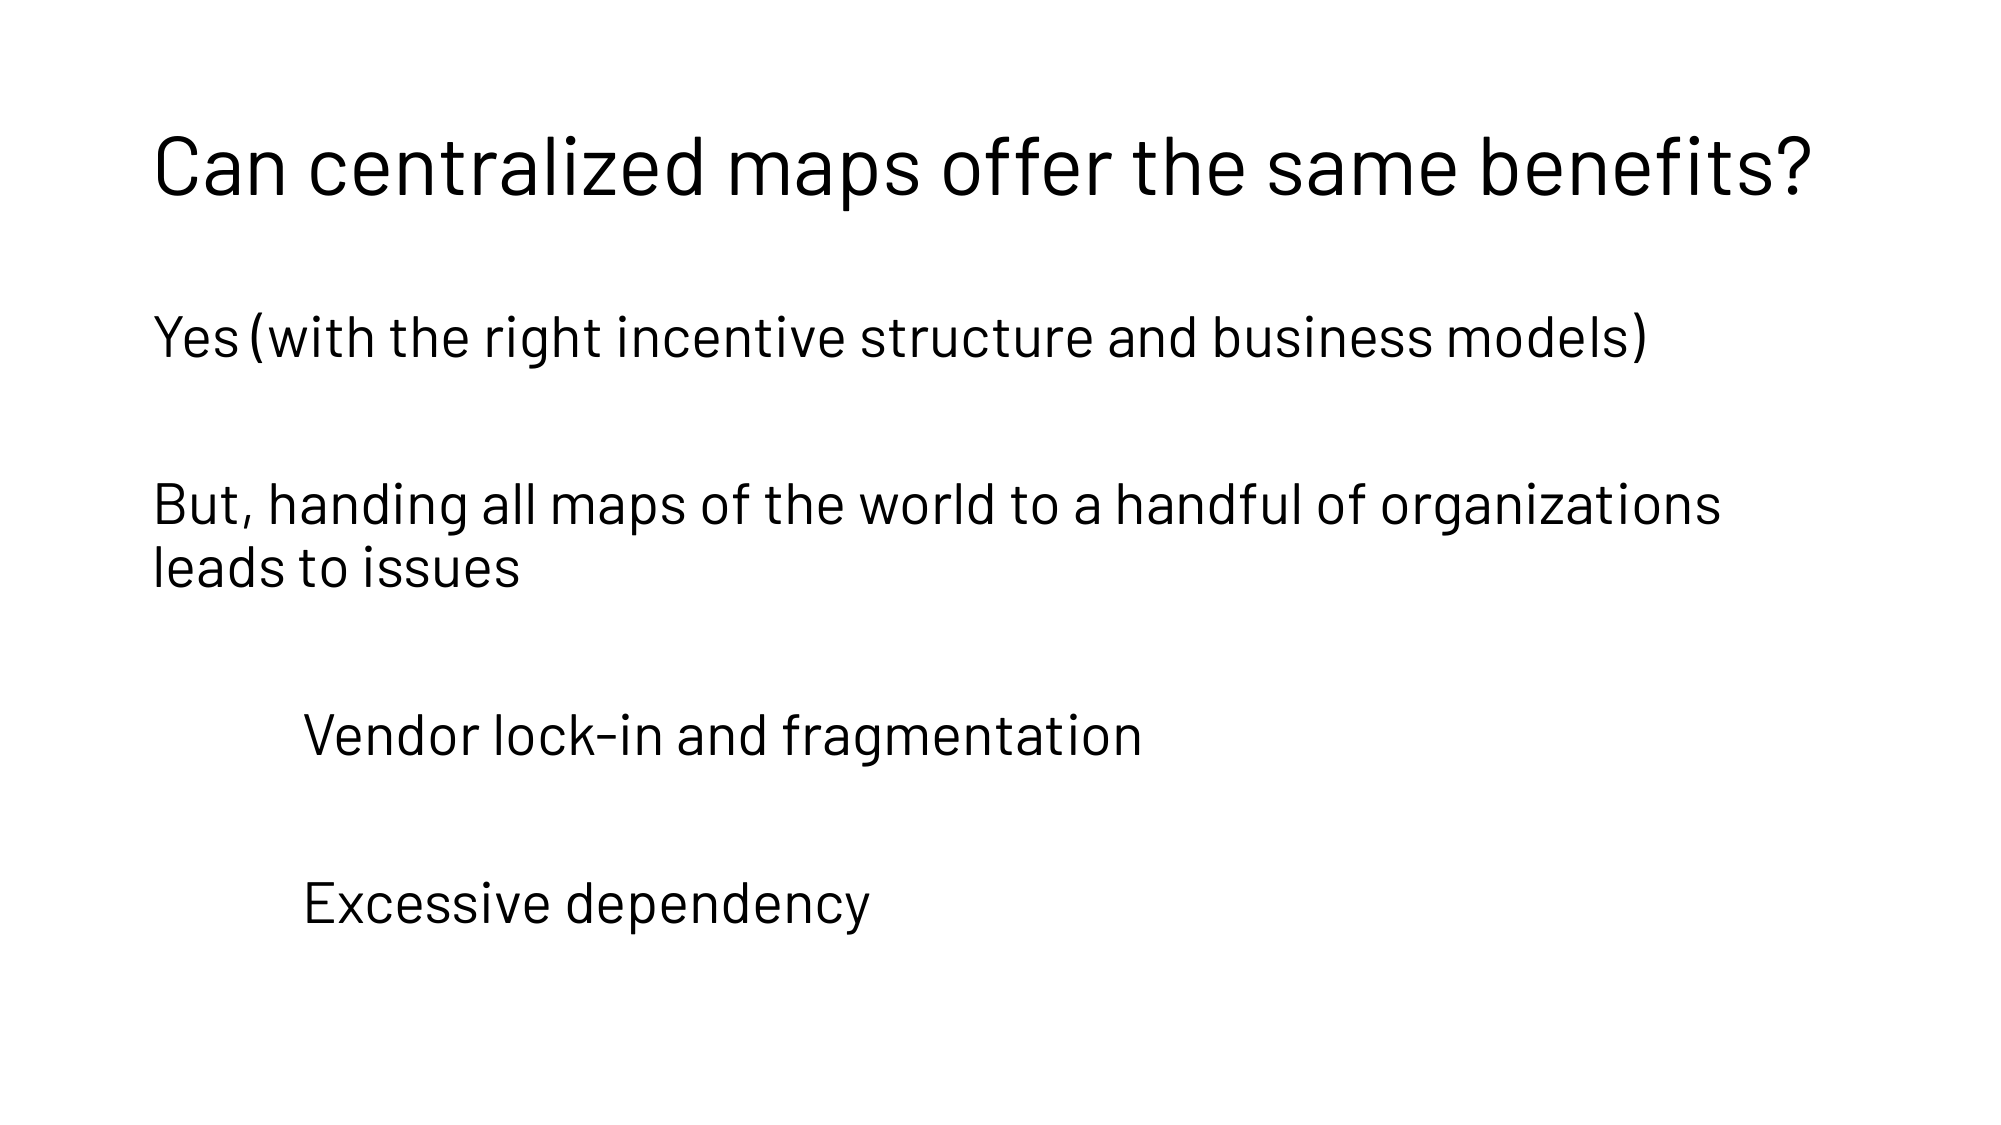

# Can centralized maps offer the same benefits?
Yes (with the right incentive structure and business models)

But, handing all maps of the world to a handful of organizations leads to issues

	Vendor lock-in and fragmentation

	Excessive dependency